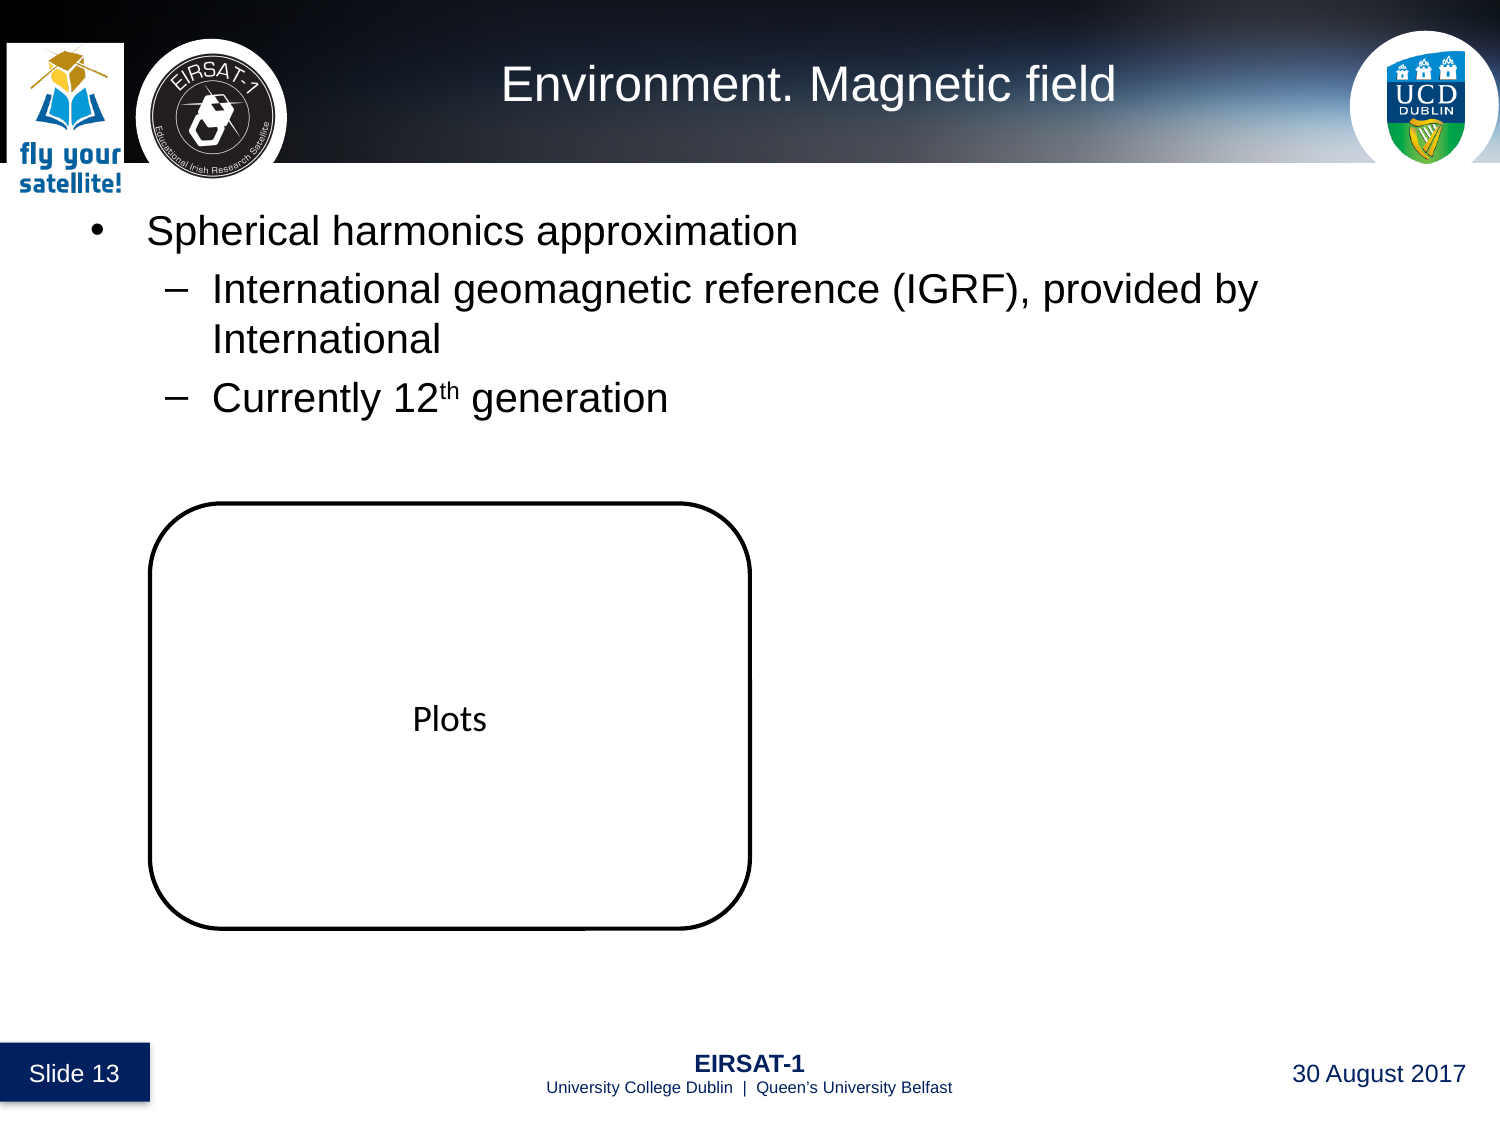

# Environment. Magnetic field
Spherical harmonics approximation
International geomagnetic reference (IGRF), provided by International
Currently 12th generation
Plots
  Slide 13
EIRSAT-1
University College Dublin  |  Queen’s University Belfast
30 August 2017